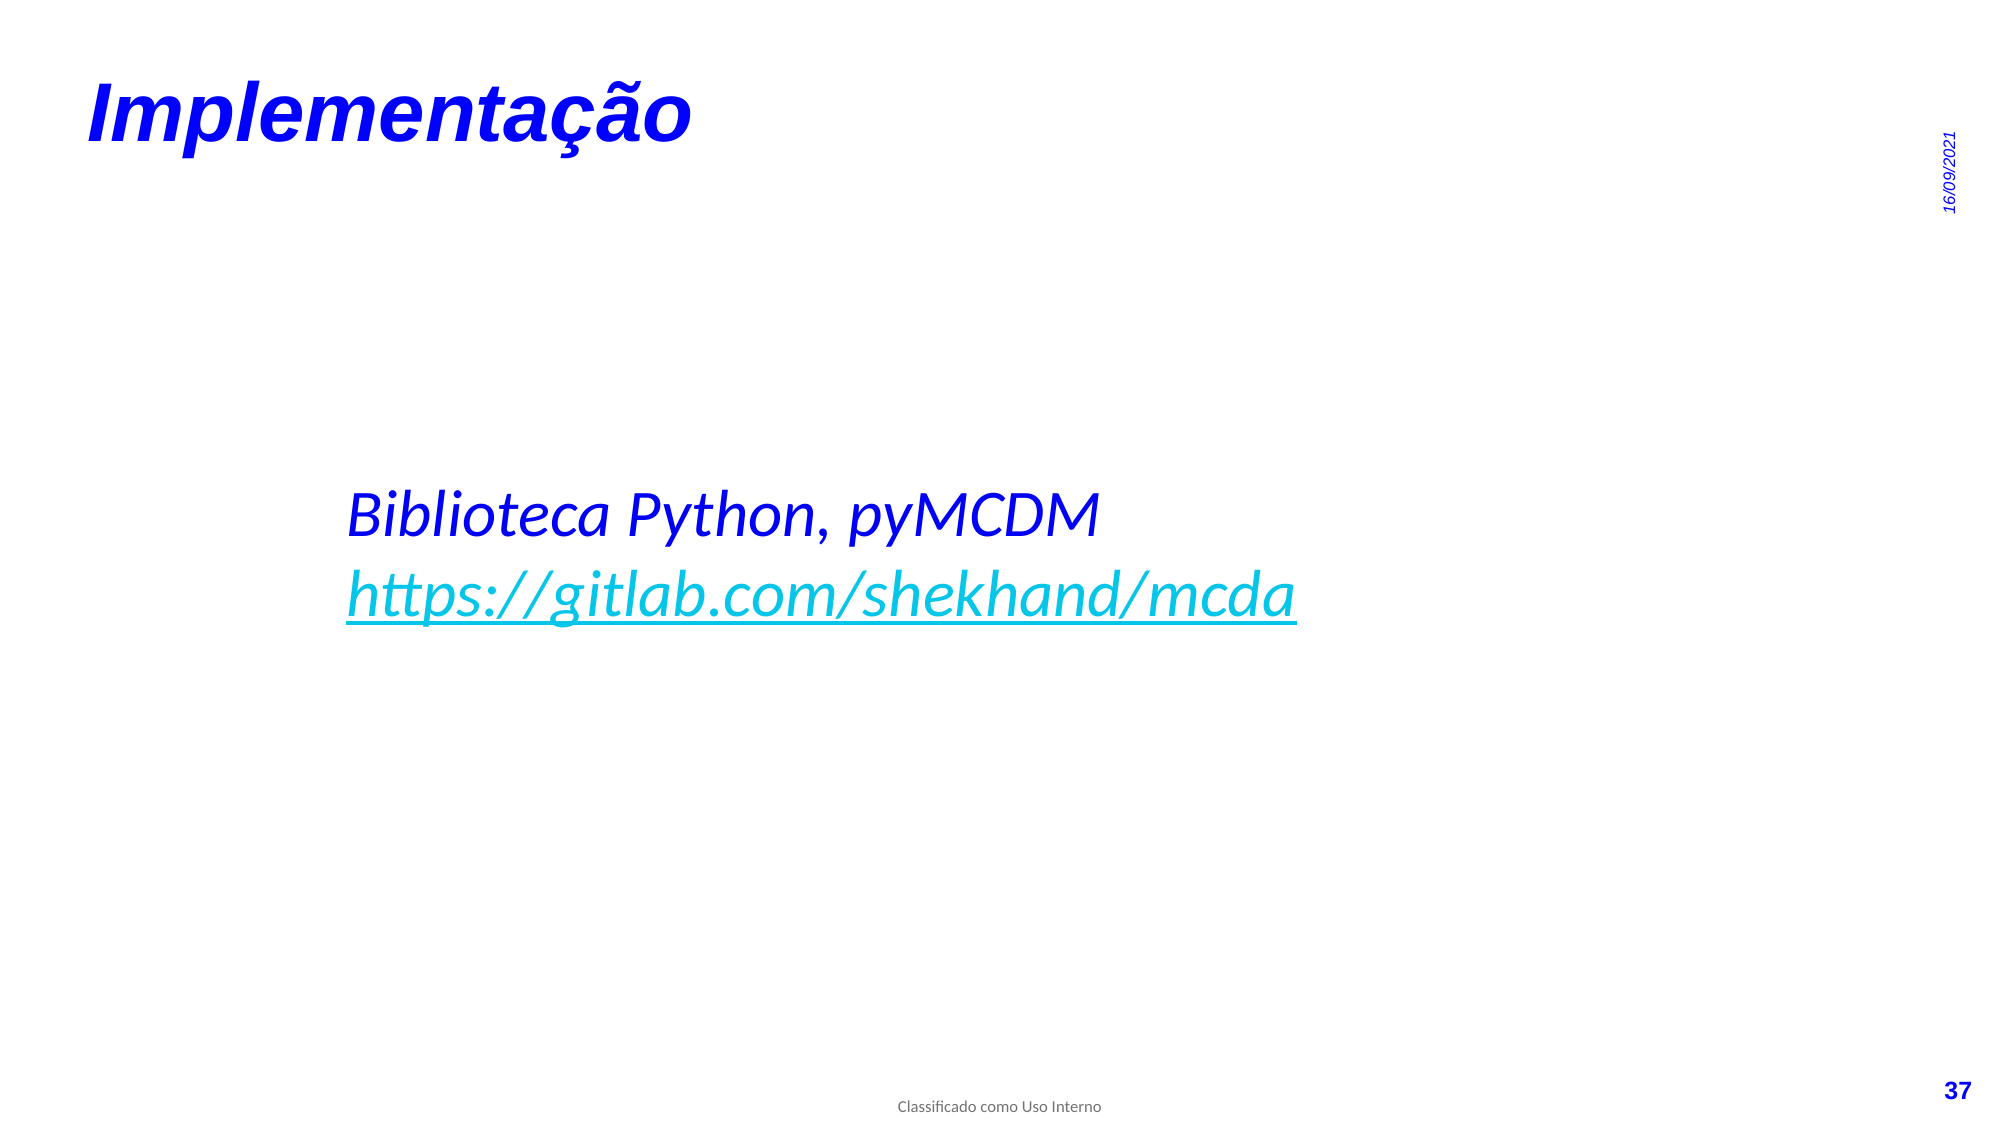

Implementação
16/09/2021
Biblioteca Python, pyMCDM
https://gitlab.com/shekhand/mcda

37